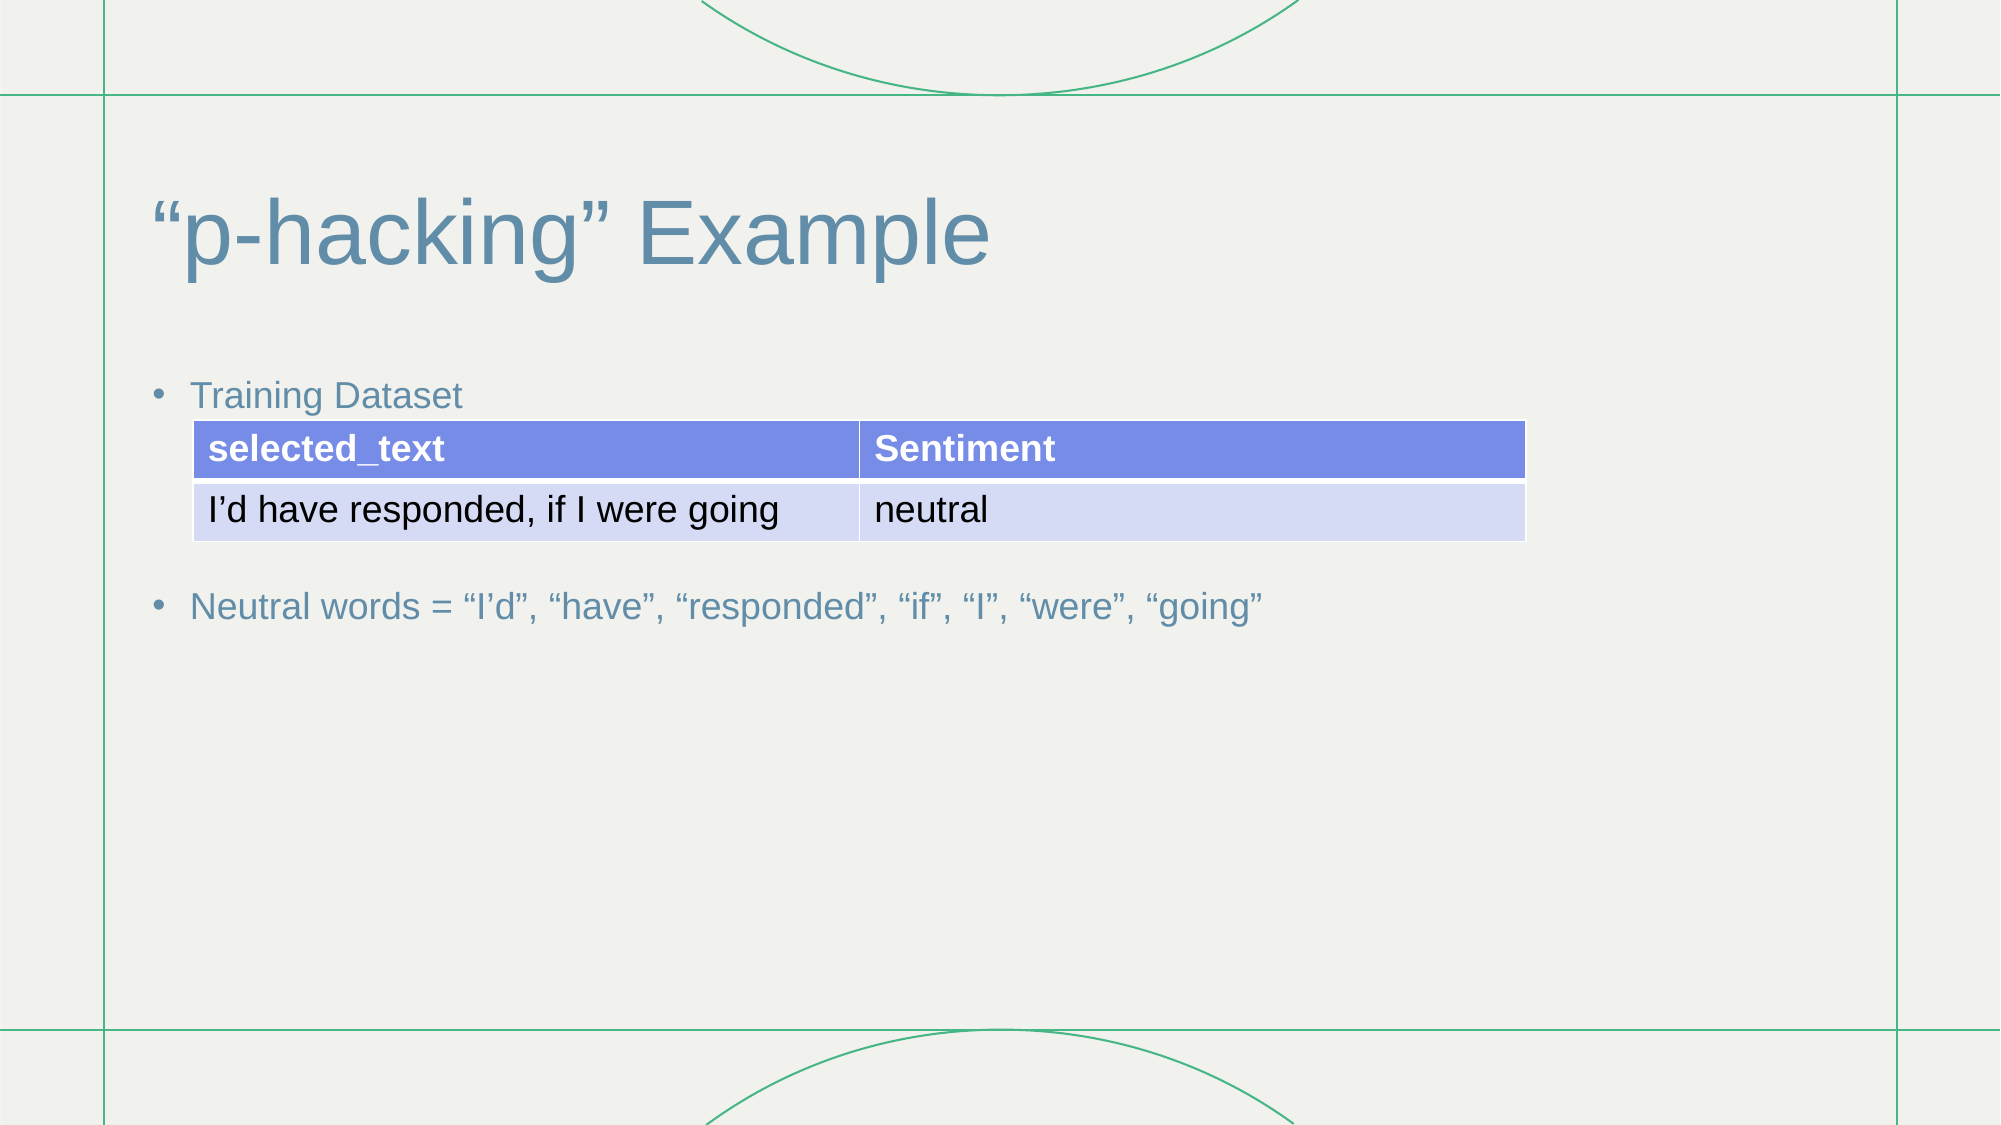

# “p-hacking” Example
Training Dataset

Neutral words = “I’d”, “have”, “responded”, “if”, “I”, “were”, “going”

| selected\_text | Sentiment |
| --- | --- |
| I’d have responded, if I were going | neutral |